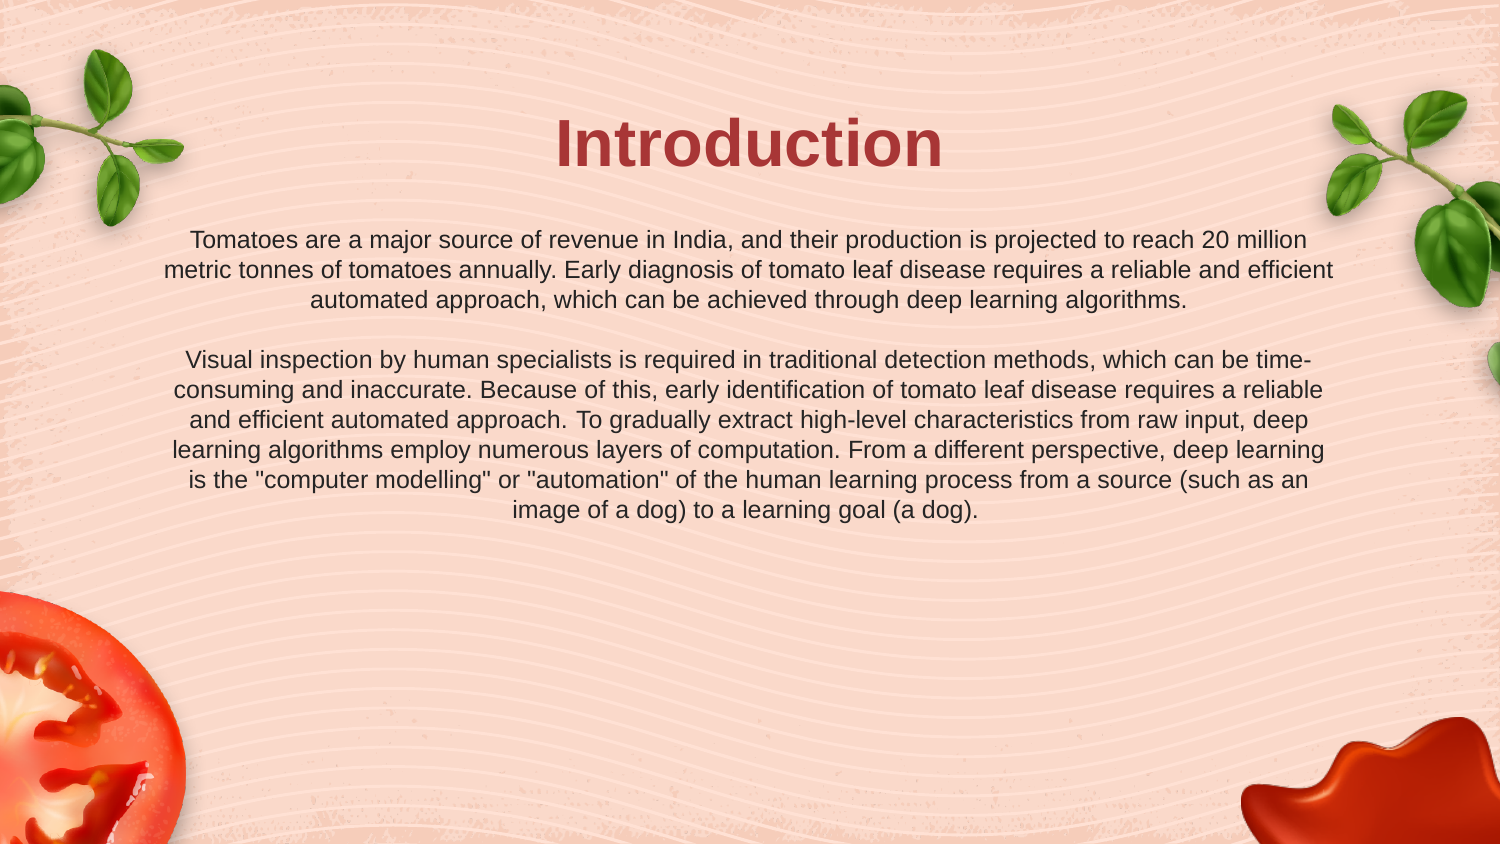

# Introduction
Tomatoes are a major source of revenue in India, and their production is projected to reach 20 million metric tonnes of tomatoes annually. Early diagnosis of tomato leaf disease requires a reliable and efficient automated approach, which can be achieved through deep learning algorithms.

Visual inspection by human specialists is required in traditional detection methods, which can be time-consuming and inaccurate. Because of this, early identification of tomato leaf disease requires a reliable and efficient automated approach. To gradually extract high-level characteristics from raw input, deep learning algorithms employ numerous layers of computation. From a different perspective, deep learning is the "computer modelling" or "automation" of the human learning process from a source (such as an image of a dog) to a learning goal (a dog).